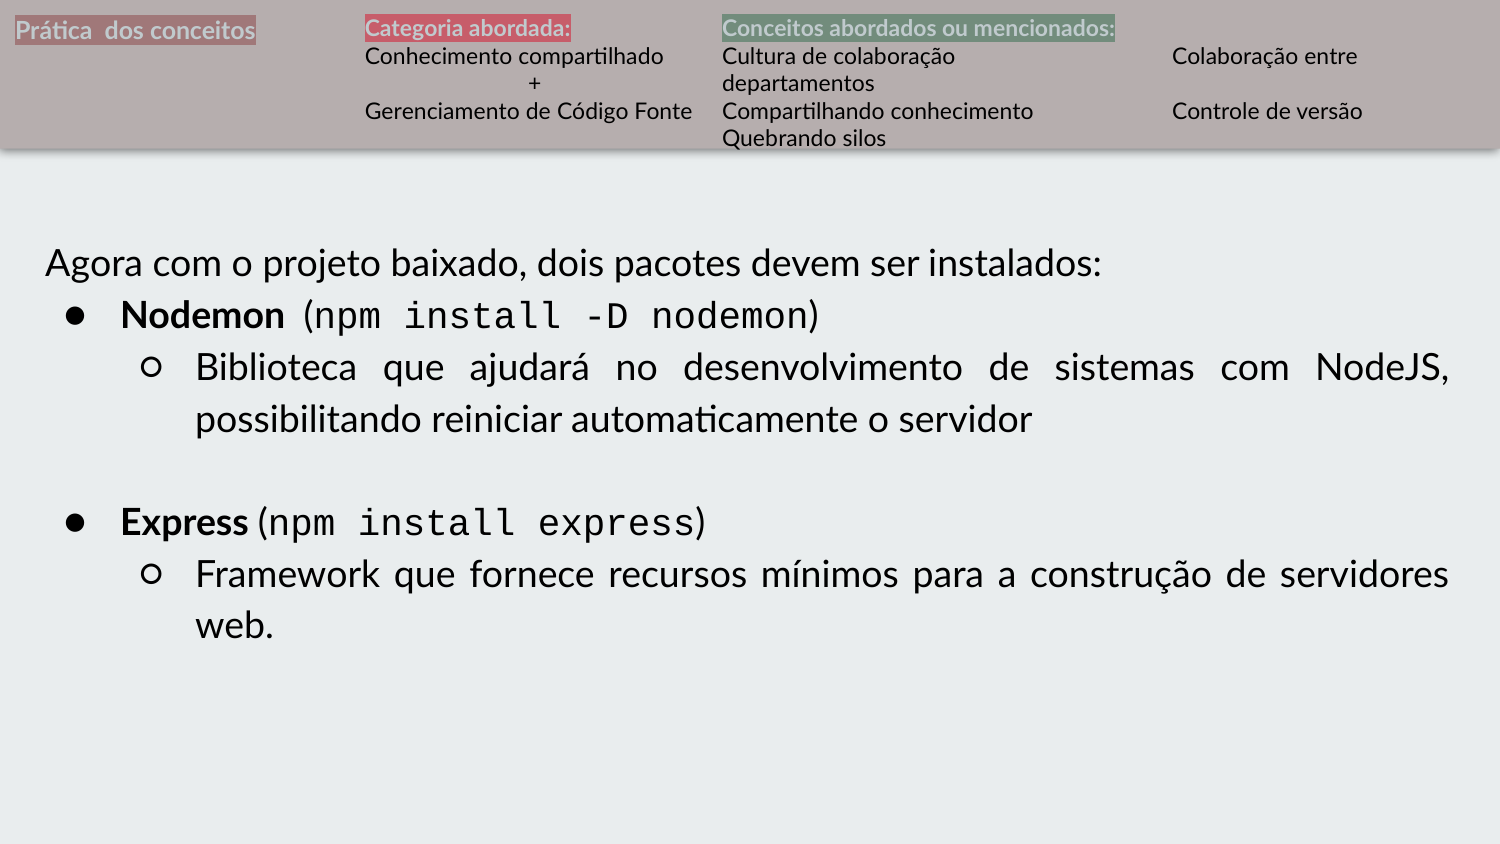

Orientação dos conceitos

Prática  dos conceitos
Categoria abordada:
Conhecimento compartilhado
+
Gerenciamento de Código Fonte
Categoria abordada:
Conhecimento compartilhado
+
Gerenciamento de Código Fonte
Conceitos abordados ou mencionados:
Cultura de colaboração		Colaboração entre departamentos
Compartilhando conhecimento  	Controle de versão
Quebrando silos
Conceitos abordados ou mencionados:
Cultura de colaboração		Colaboração entre departamentos
Compartilhando conhecimento  	Controle de versão
Quebrando silos
Agora com o projeto baixado, dois pacotes devem ser instalados:
Nodemon  (npm install -D nodemon)
Biblioteca que ajudará no desenvolvimento de sistemas com NodeJS, possibilitando reiniciar automaticamente o servidor

Express (npm install express)
Framework que fornece recursos mínimos para a construção de servidores web.